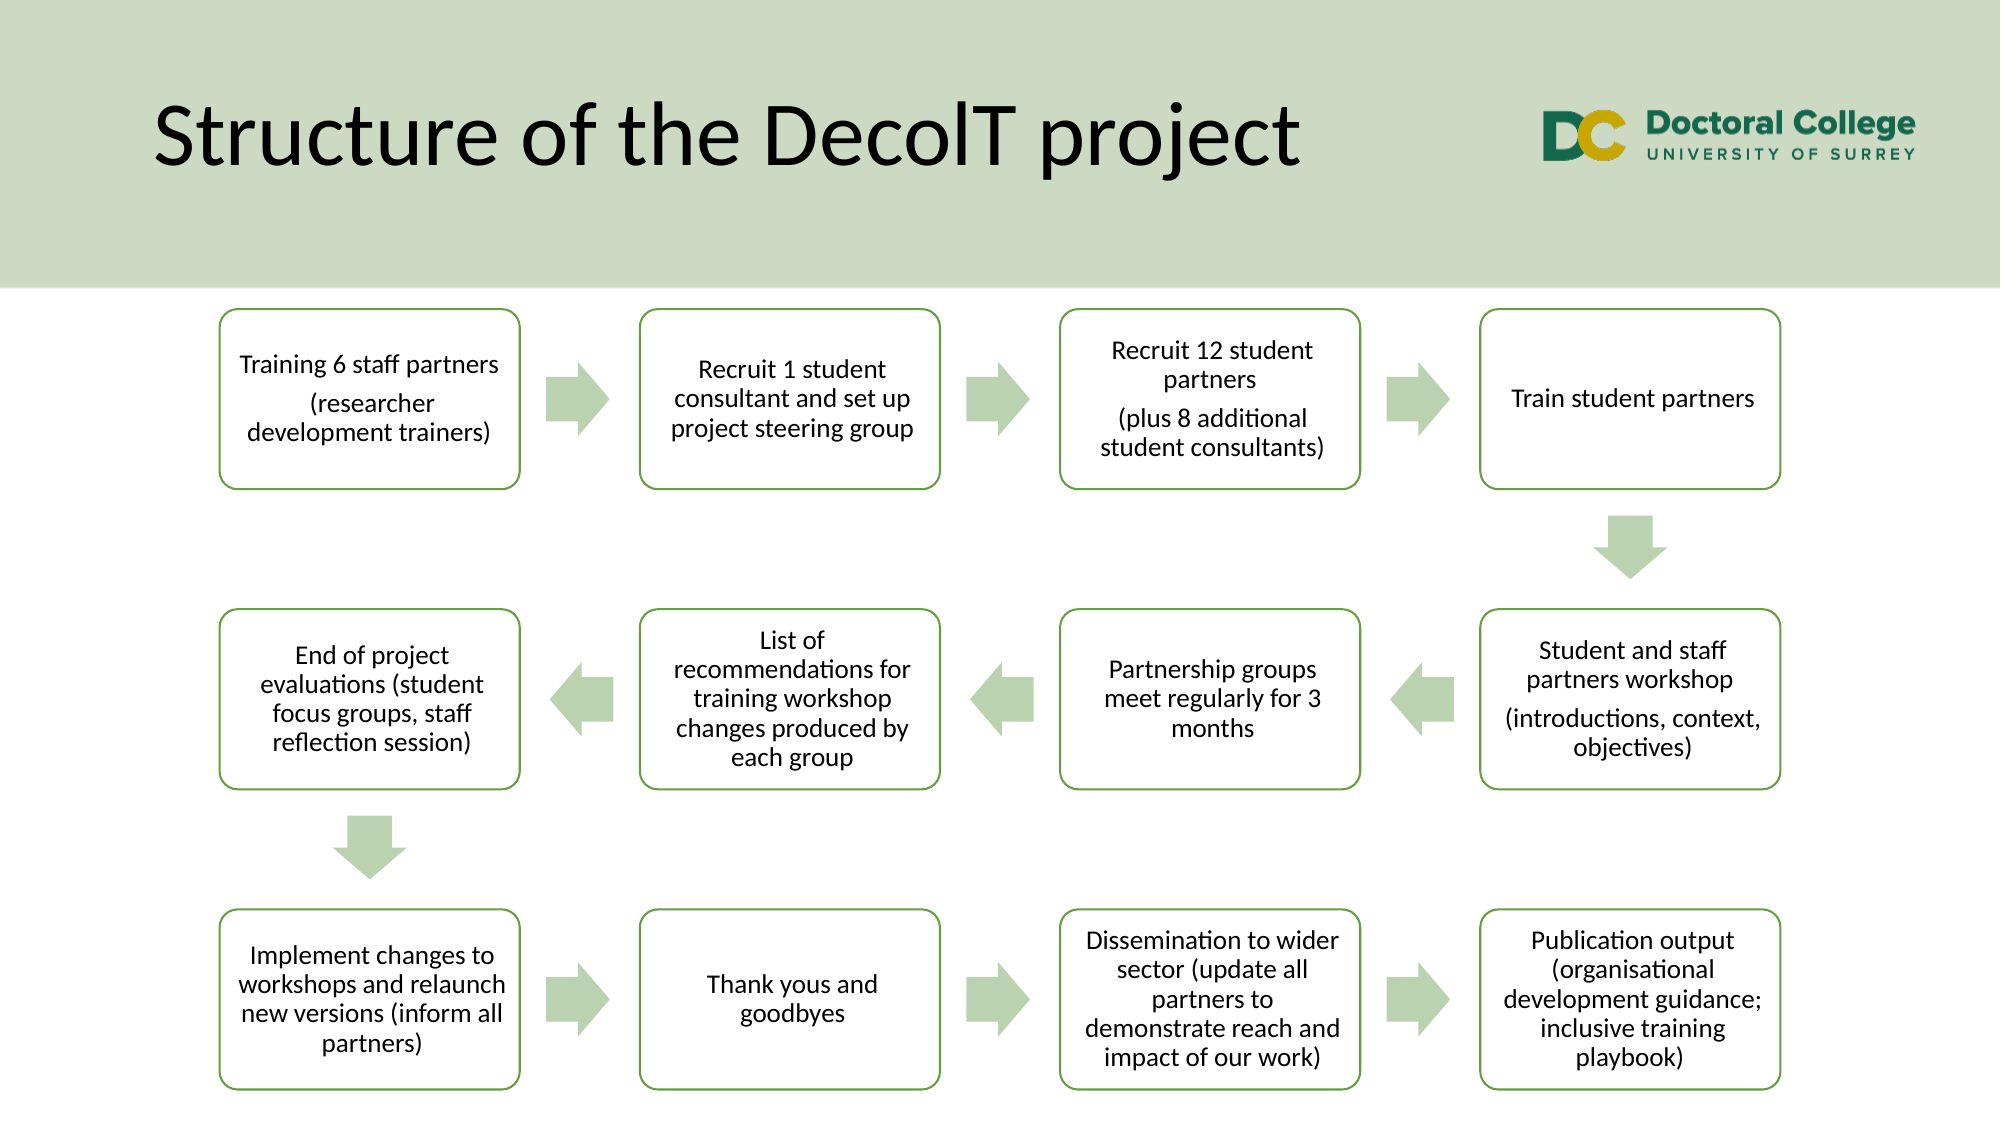

# Structure of the DecolT project
Training 6 staff partners
(researcher development trainers)

Recruit 1 student consultant and set up project steering group

Recruit 12 student partners
(plus 8 additional student consultants)

Train student partners

Student and staff partners workshop
(introductions, context, objectives)

Partnership groups meet regularly for 3 months

List of recommendations for training workshop changes produced by each group

End of project evaluations (student focus groups, staff reflection session)

Implement changes to workshops and relaunch new versions (inform all partners)

Thank yous and goodbyes

Dissemination to wider sector (update all partners to demonstrate reach and impact of our work)

Publication output (organisational development guidance; inclusive training playbook)